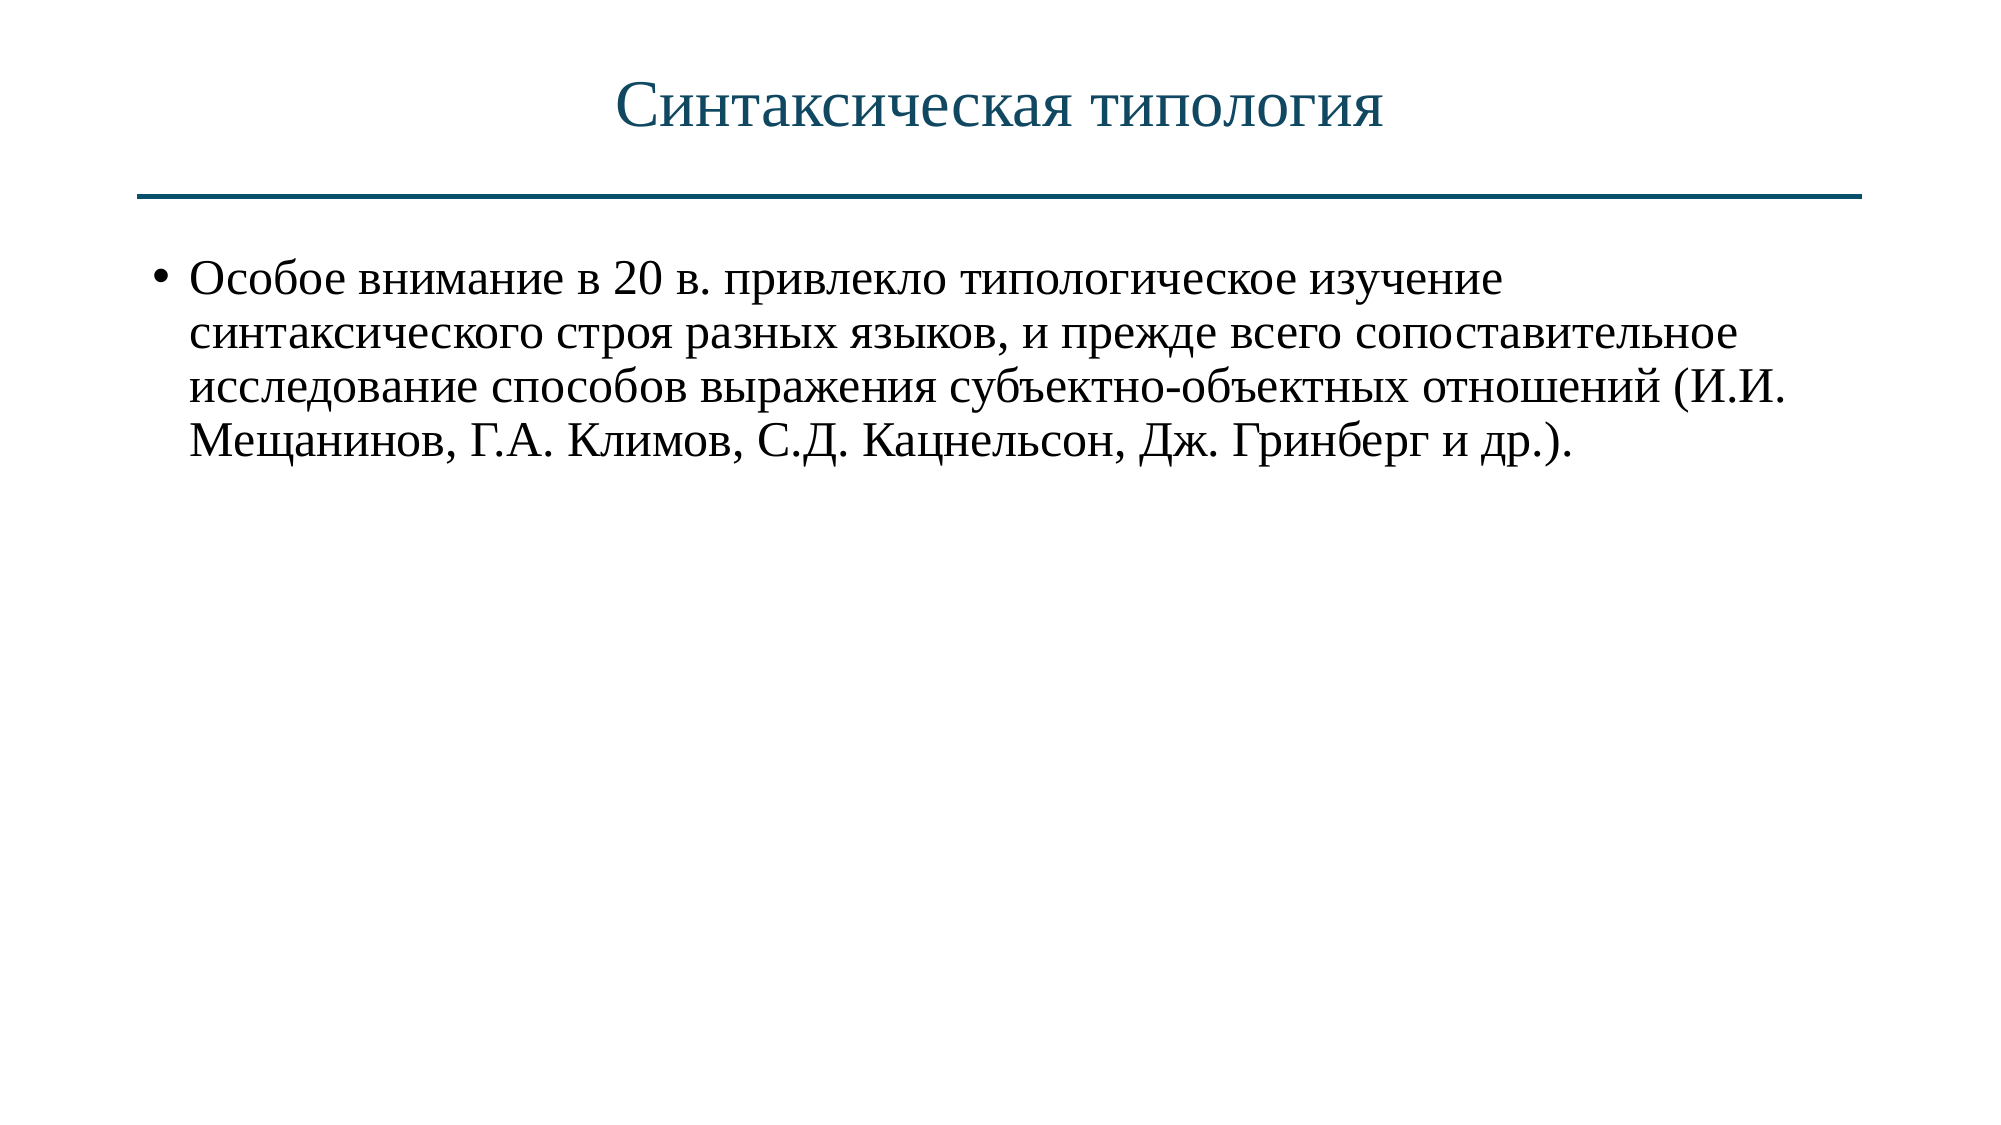

# Синтаксическая типология
Особое внимание в 20 в. привлекло типологическое изучение синтаксического строя разных языков, и прежде всего сопоставительное исследование способов выражения субъектно-объектных отношений (И.И. Мещанинов, Г.А. Климов, С.Д. Кацнельсон, Дж. Гринберг и др.).